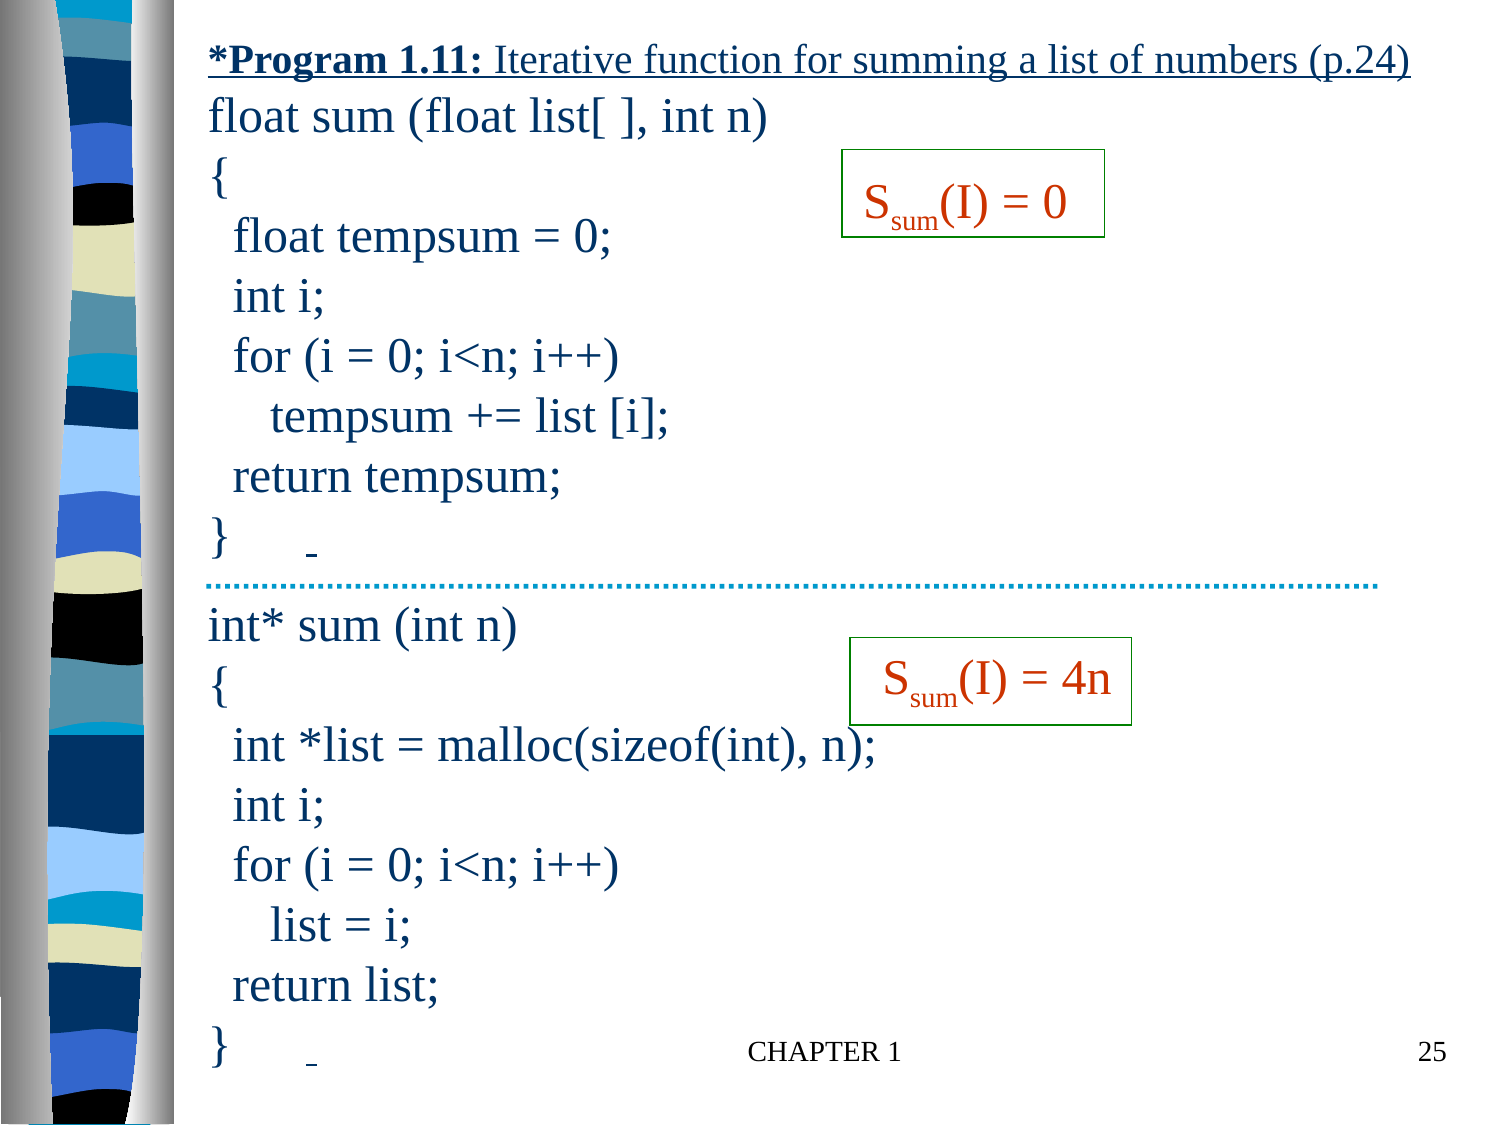

*Program 1.11: Iterative function for summing a list of numbers (p.24)
float sum (float list[ ], int n)
{
  float tempsum = 0;
  int i;
  for (i = 0; i<n; i++)
     tempsum += list [i];
  return tempsum;
}

Ssum(I) = 0

# int* sum (int n) { int *list = malloc(sizeof(int), n); int i; for (i = 0; i<n; i++) list = i; return list; }

Ssum(I) = 4n
CHAPTER 1
25